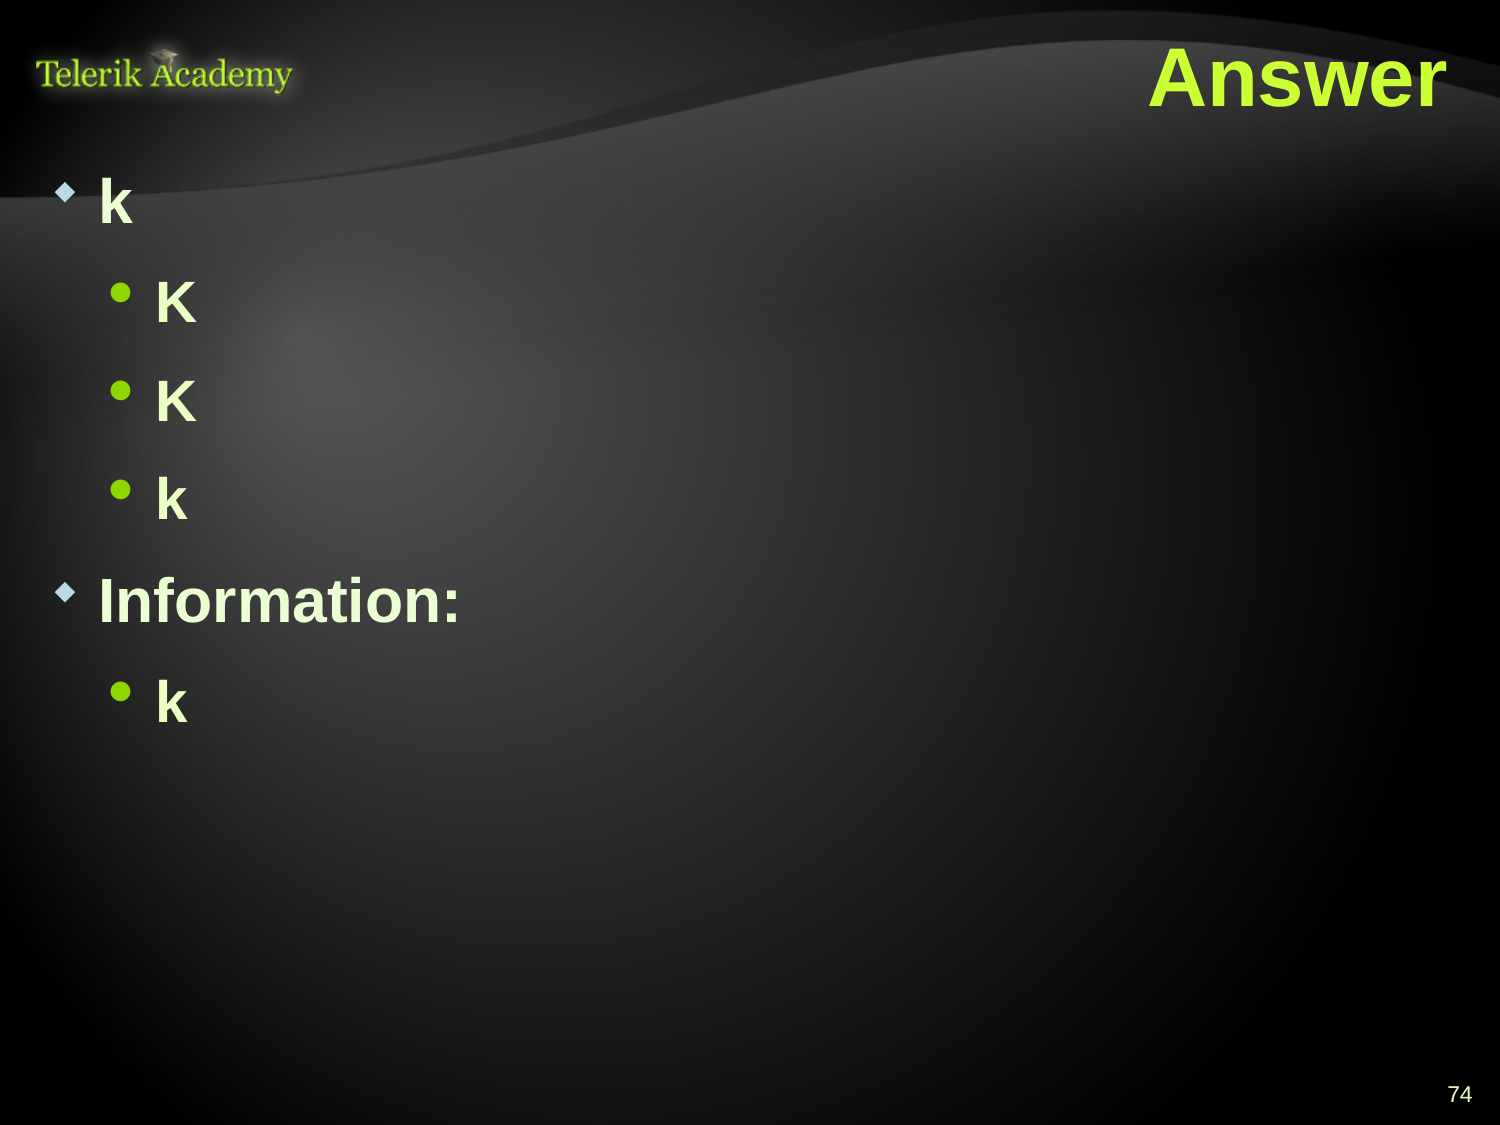

# Answer
k
K
K
k
Information:
k

74